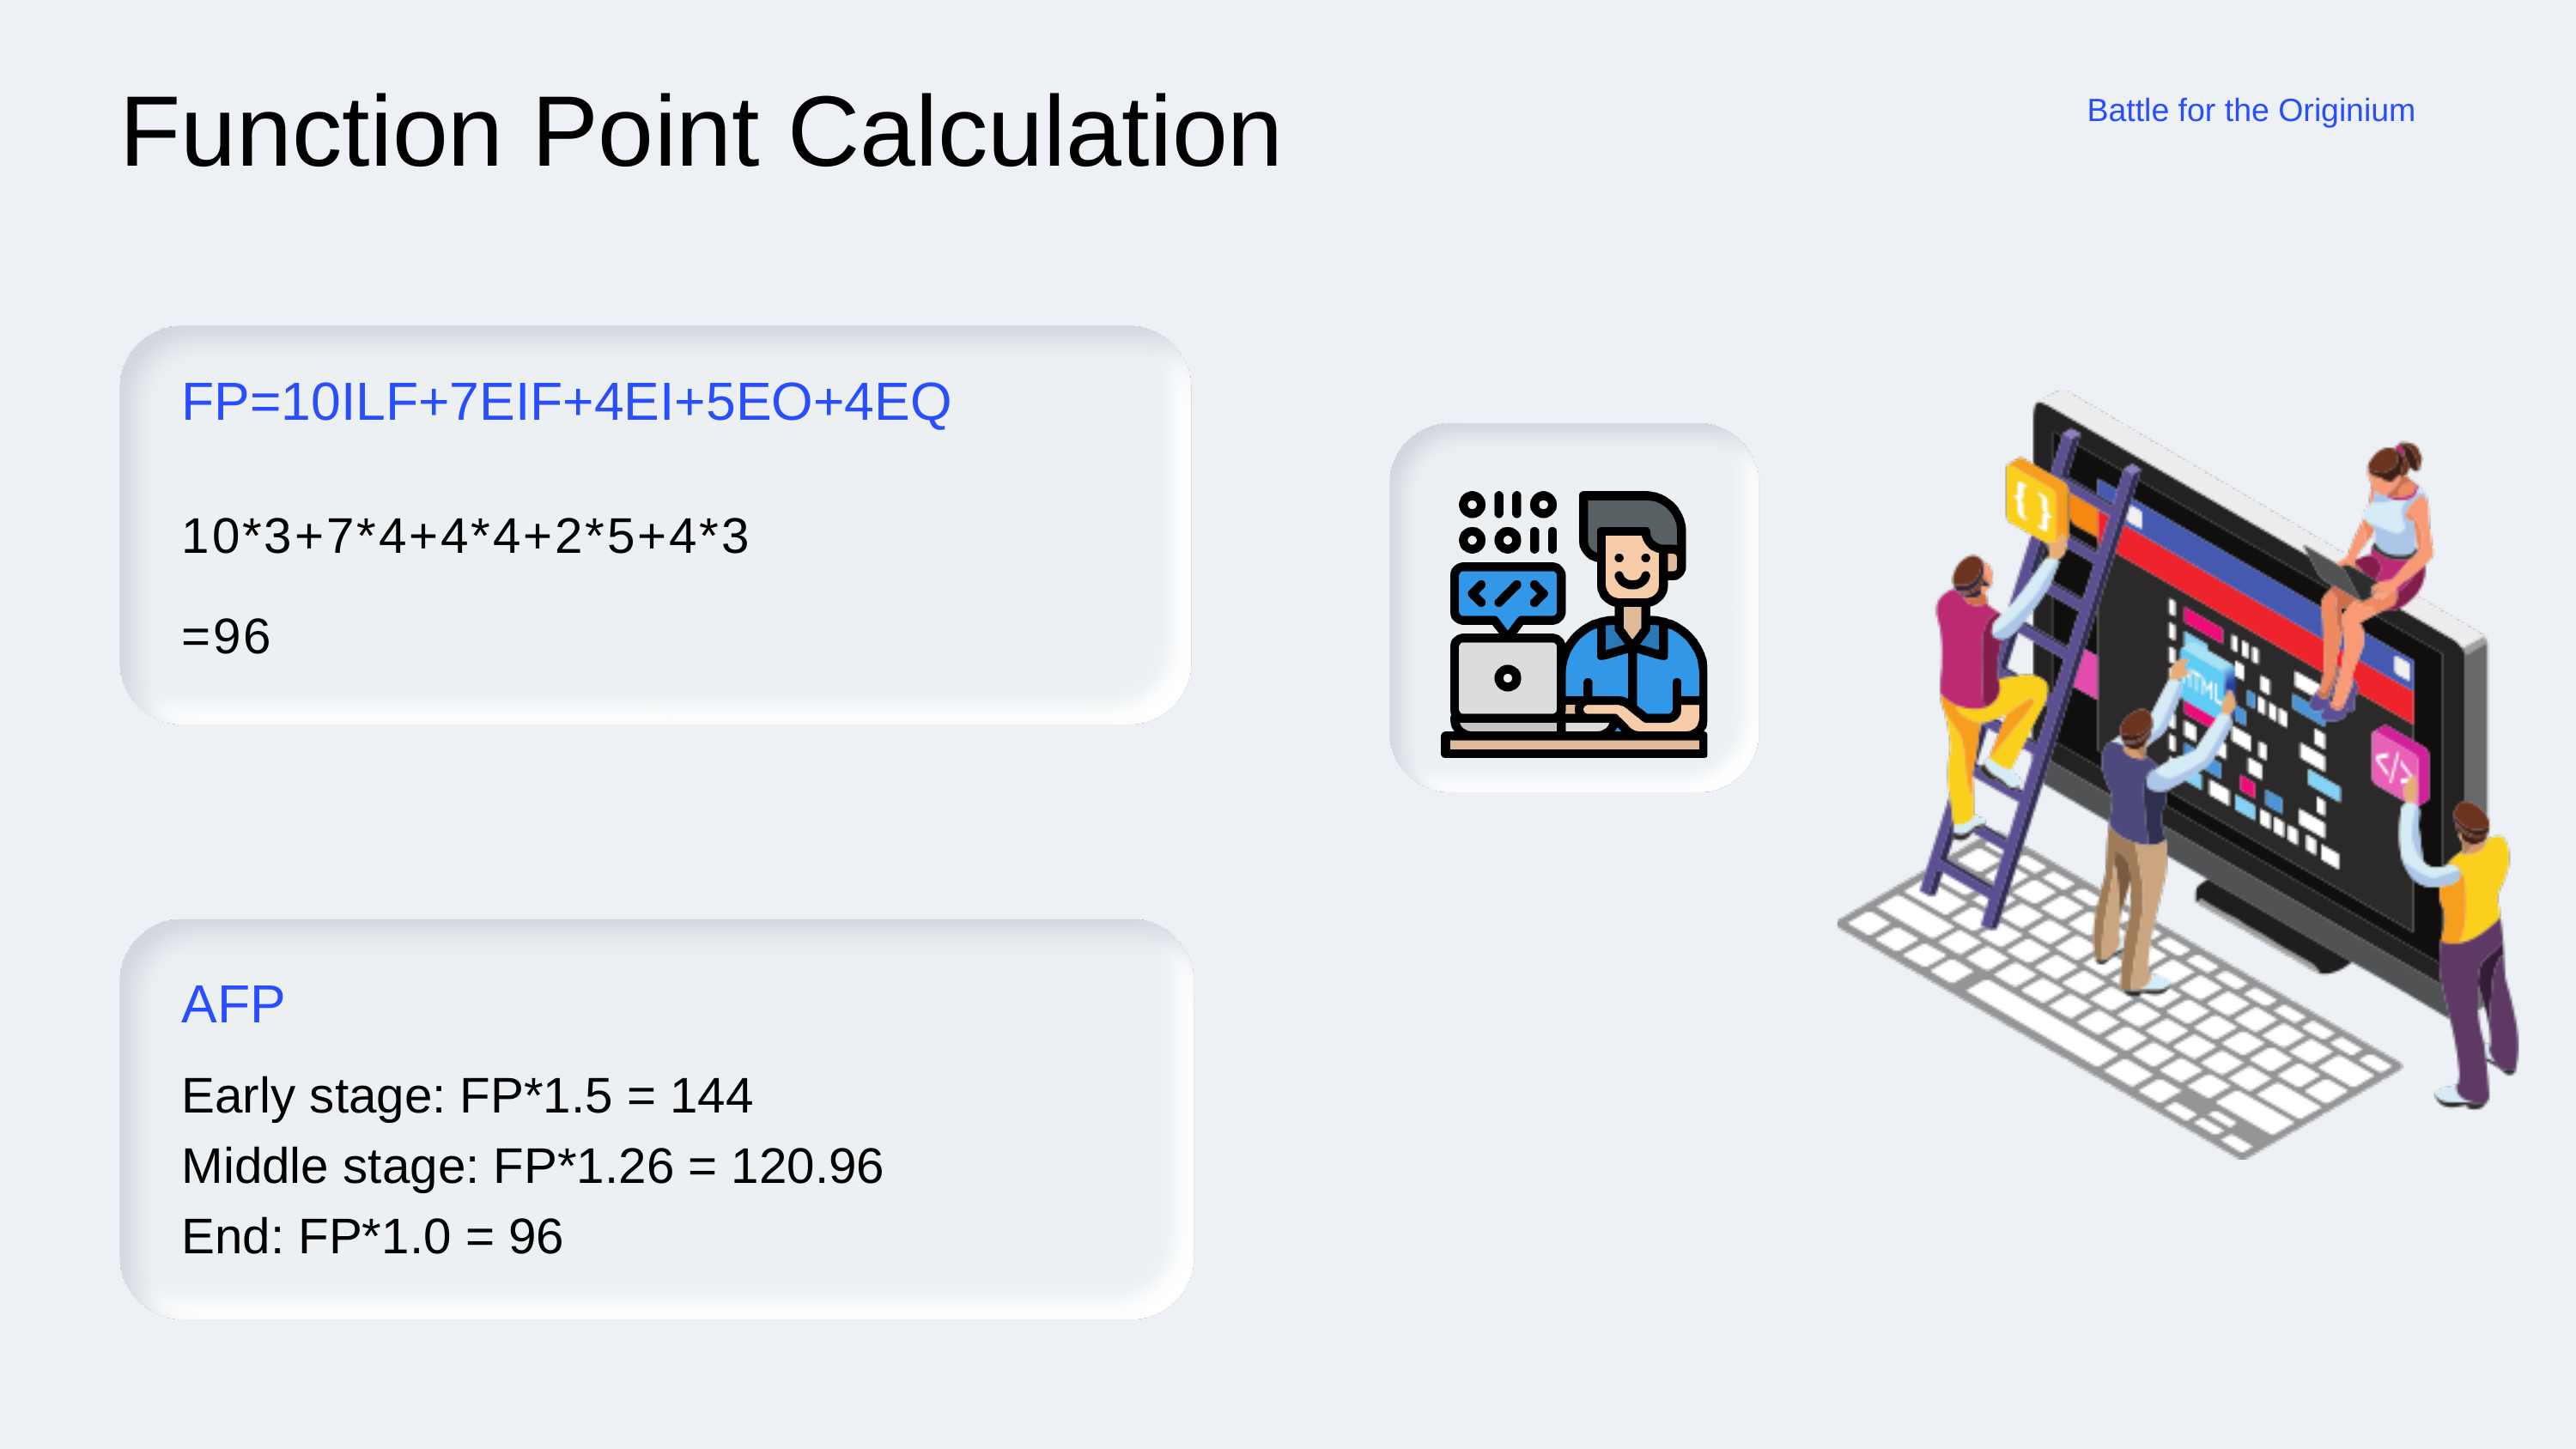

Function Point Calculation
 Battle for the Originium

FP=10ILF+7EIF+4EI+5EO+4EQ

10*3+7*4+4*4+2*5+4*3
=96

AFP
Early stage: FP*1.5 = 144
Middle stage: FP*1.26 = 120.96
End: FP*1.0 = 96